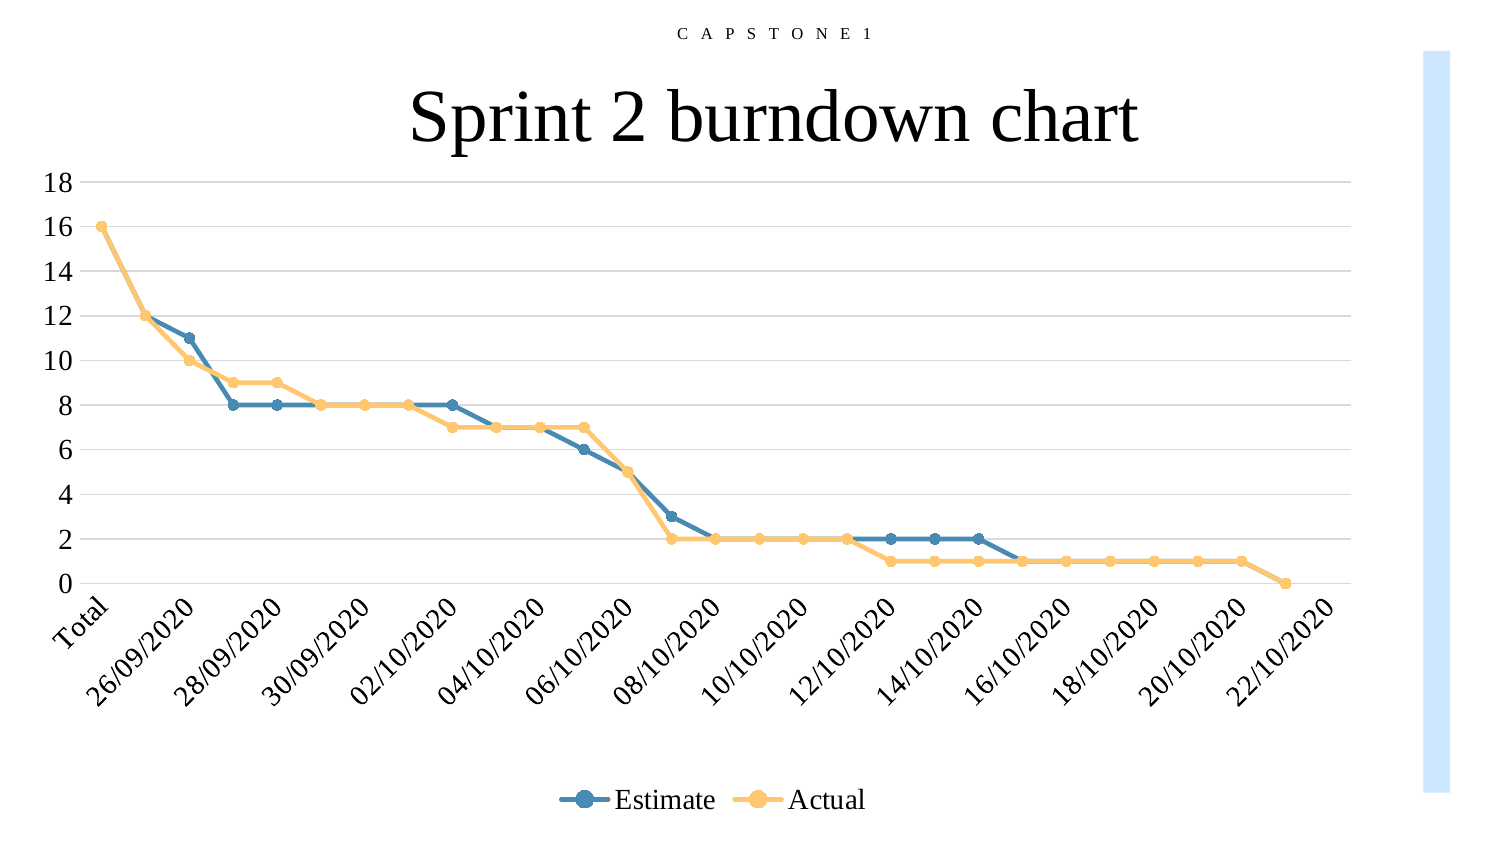

CAPSTONE1

# Sprint 2 burndown chart

[unsupported chart]